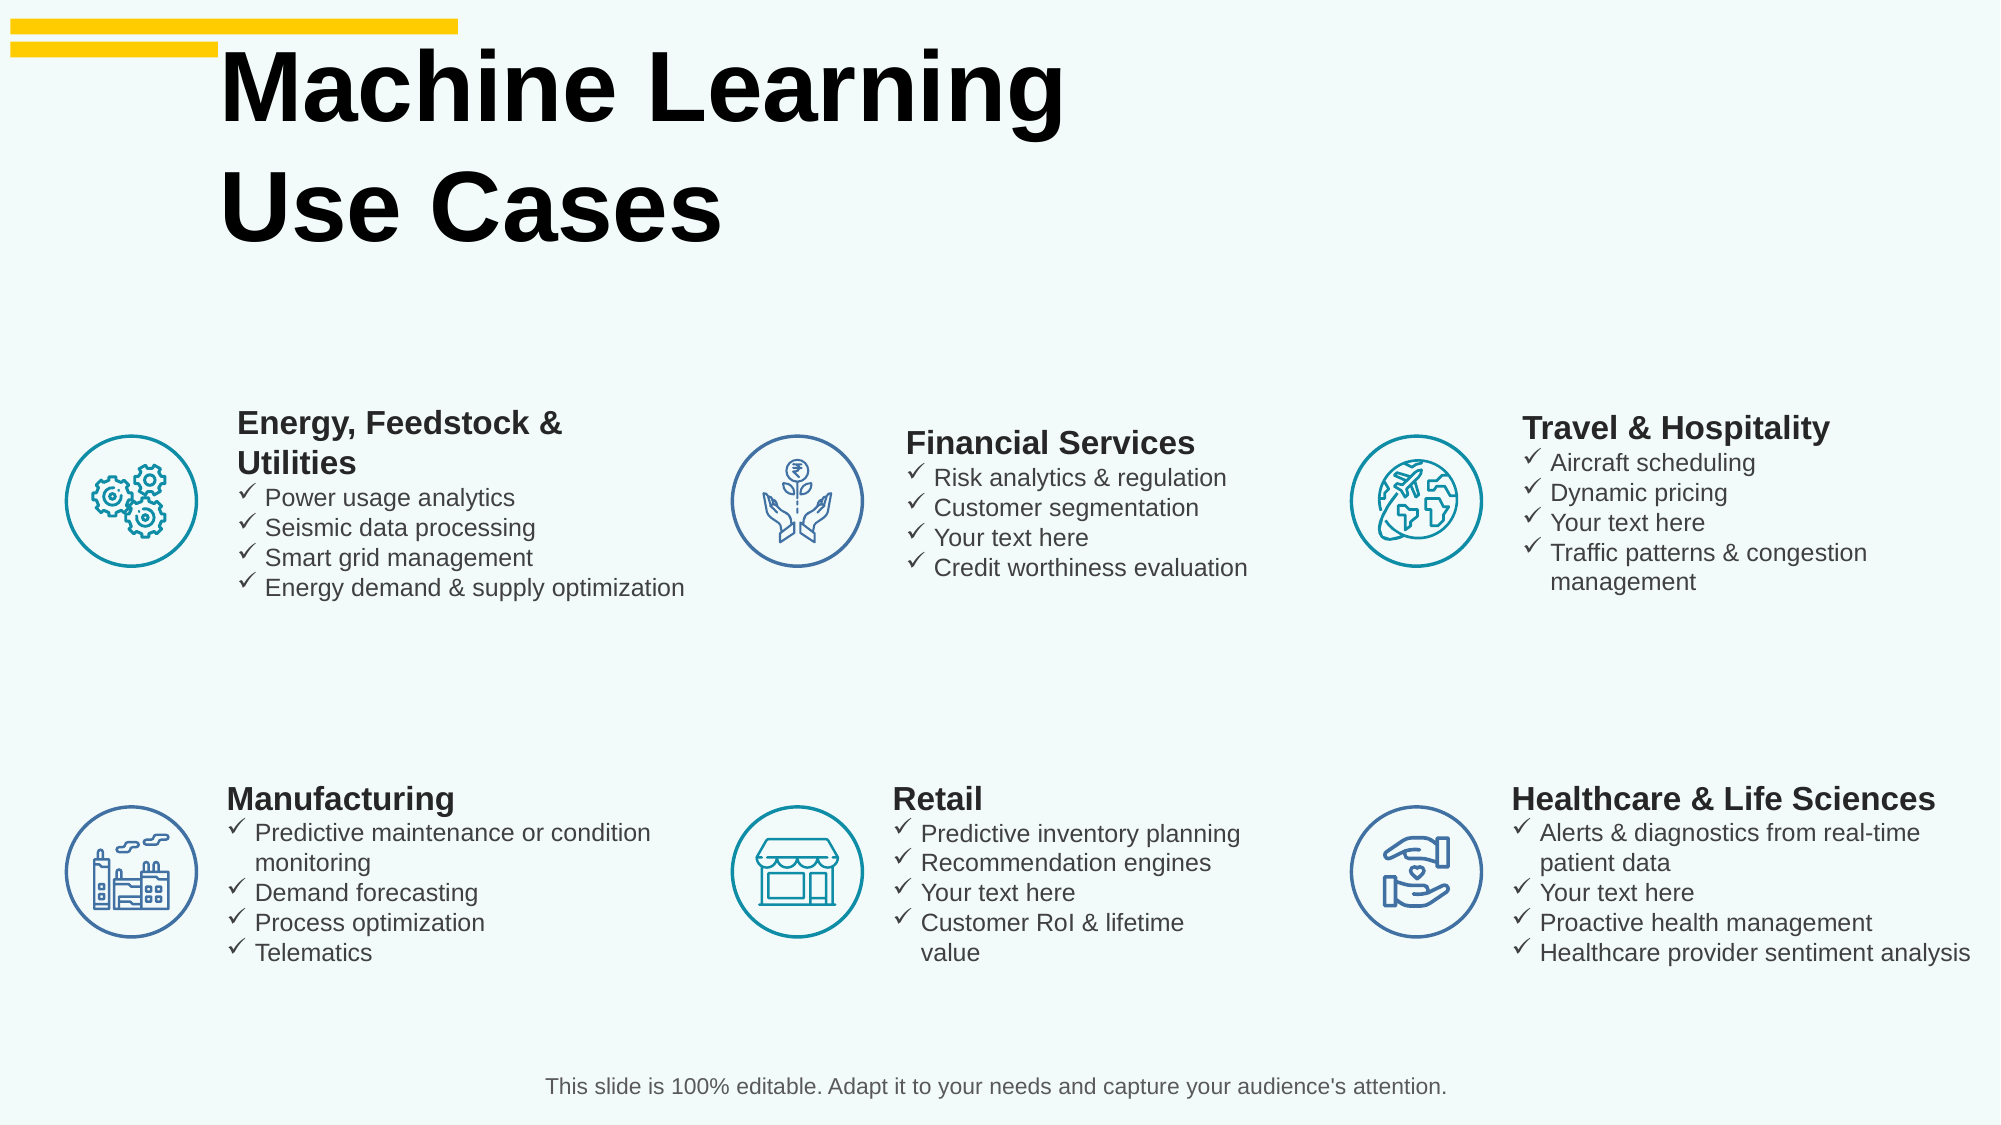

Machine Learning Use Cases

Travel & Hospitality
Aircraft scheduling
Dynamic pricing
Your text here
Traffic patterns & congestion management

Energy, Feedstock & Utilities
Power usage analytics
Seismic data processing
Smart grid management
Energy demand & supply optimization

Financial Services
Risk analytics & regulation
Customer segmentation
Your text here
Credit worthiness evaluation

Manufacturing
Predictive maintenance or condition monitoring
Demand forecasting
Process optimization
Telematics

Healthcare & Life Sciences
Alerts & diagnostics from real-time patient data
Your text here
Proactive health management
Healthcare provider sentiment analysis

Retail
Predictive inventory planning
Recommendation engines
Your text here
Customer RoI & lifetime value

24
This slide is 100% editable. Adapt it to your needs and capture your audience's attention.